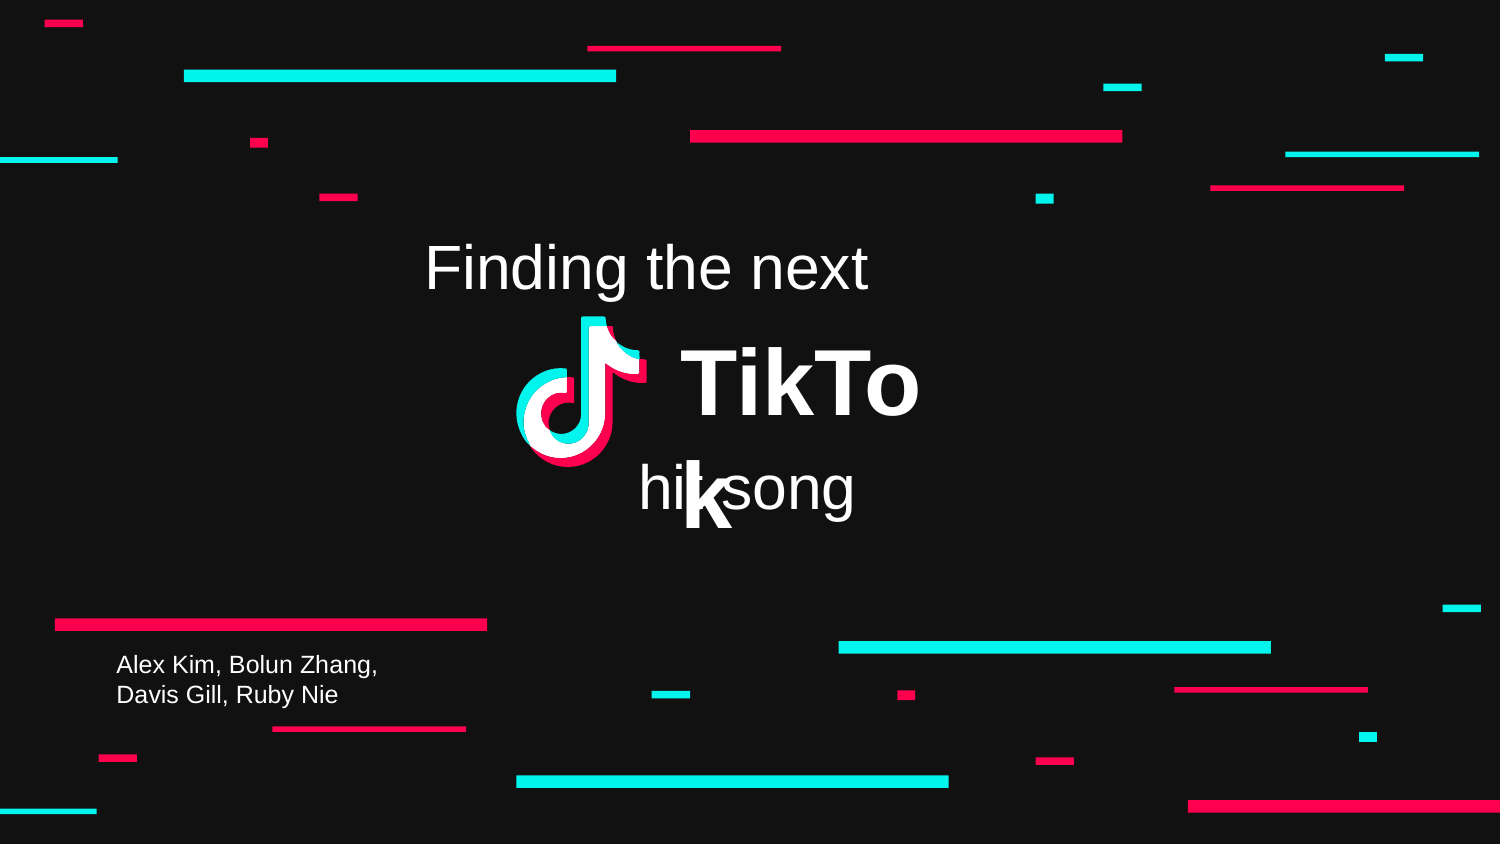

Finding the next

TikTok
hit song

Alex Kim, Bolun Zhang, Davis Gill, Ruby Nie